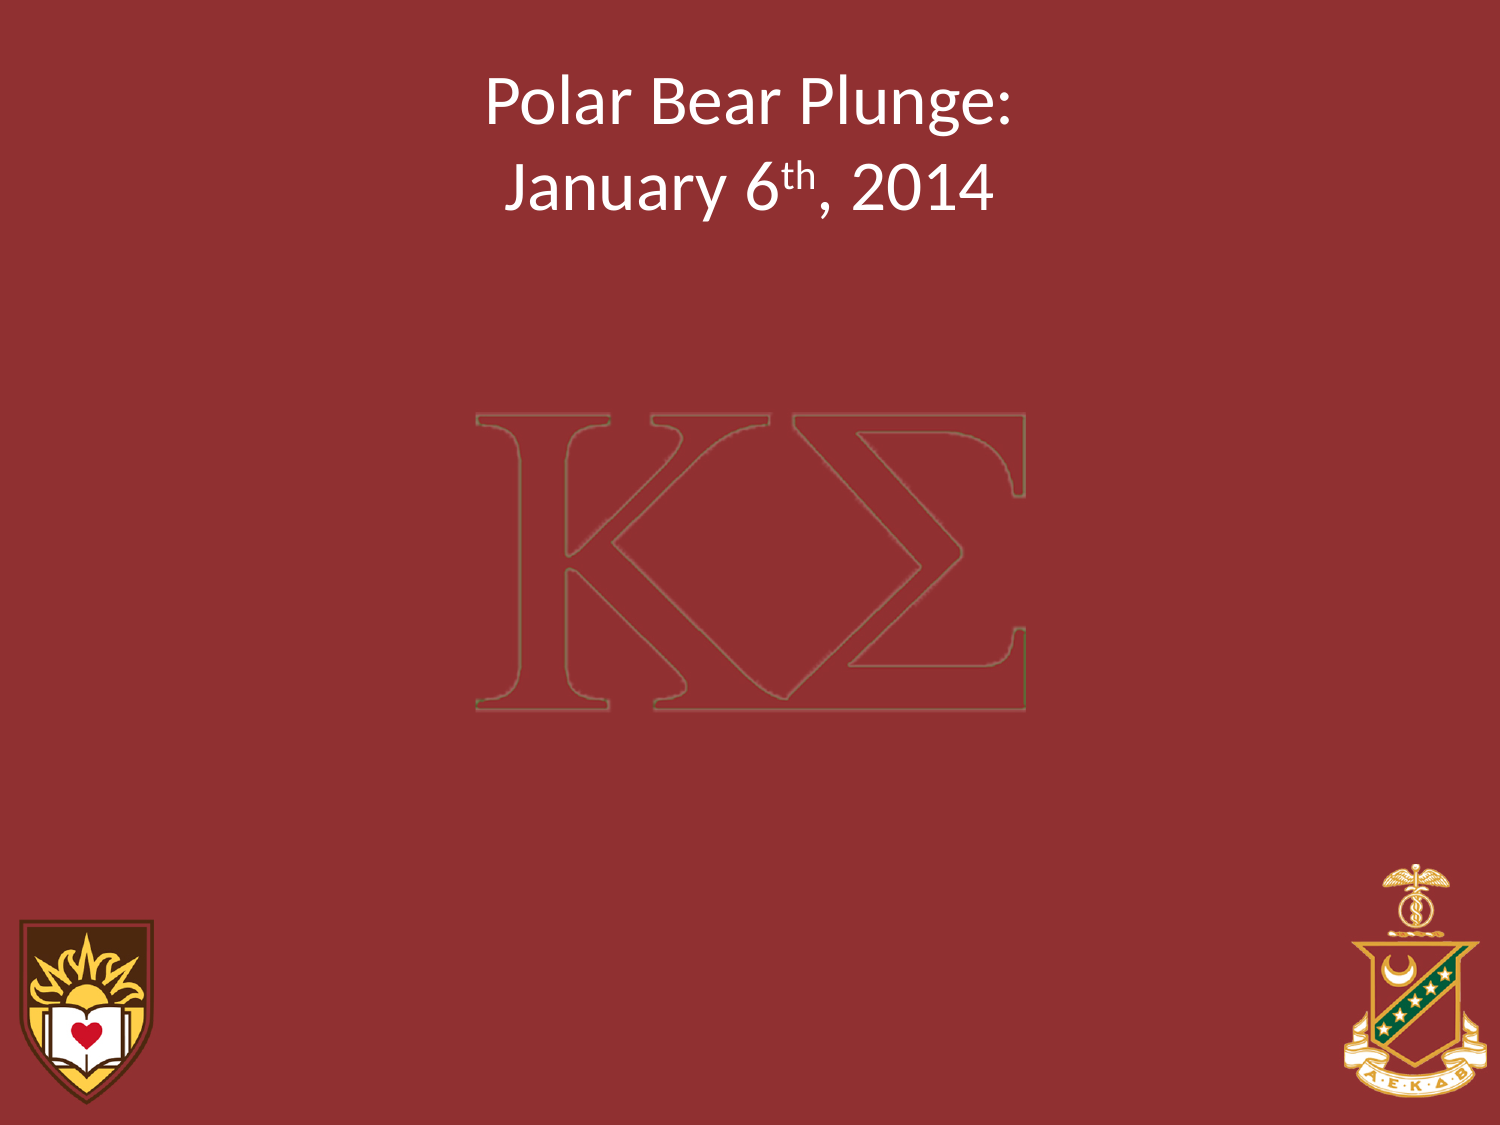

# Polar Bear Plunge: January 6th, 2014